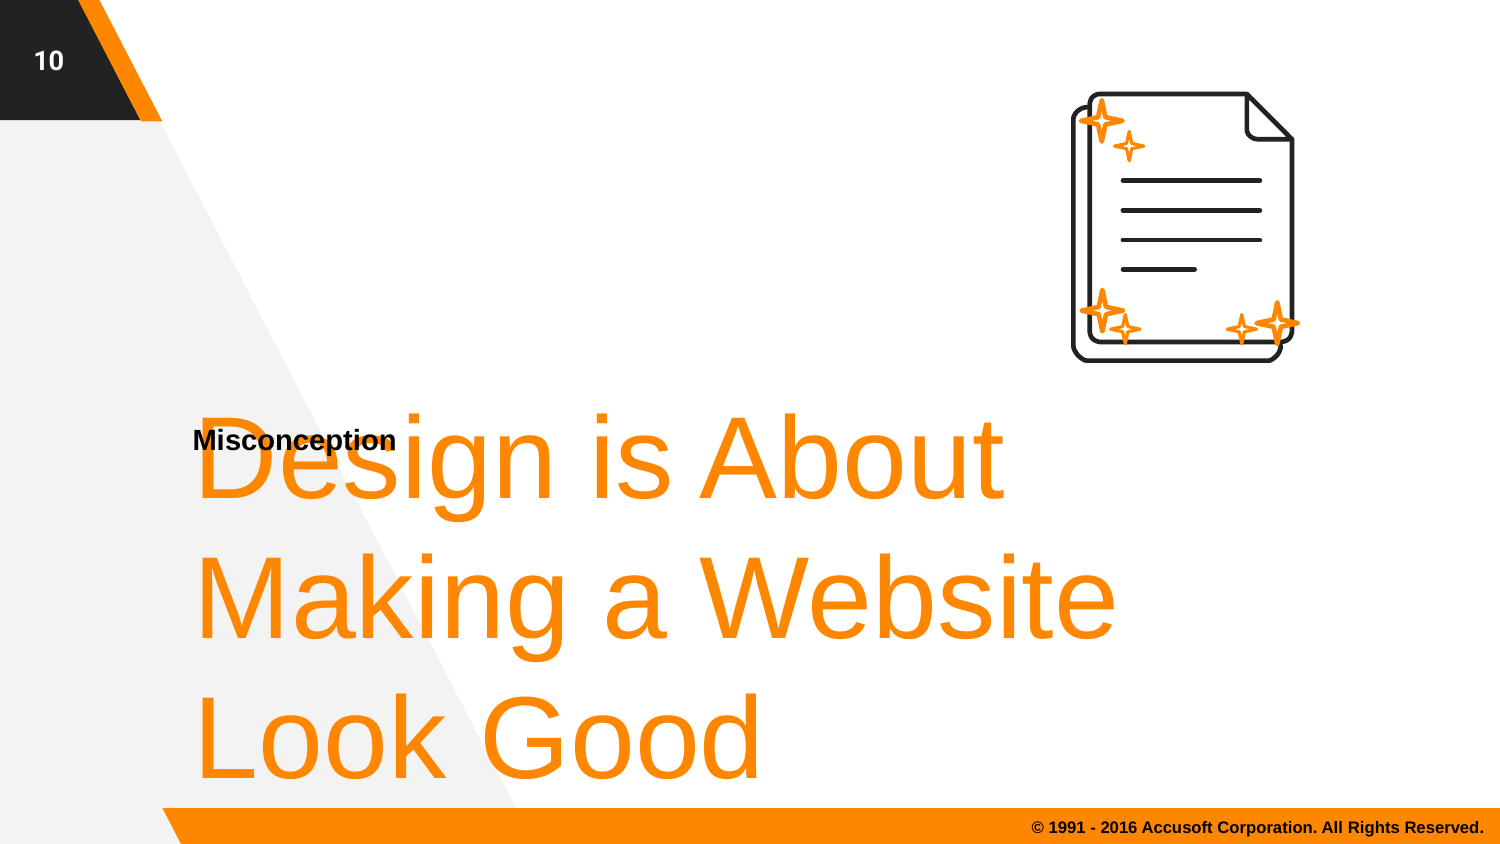

10

Misconception
Design is About Making a Website Look Good